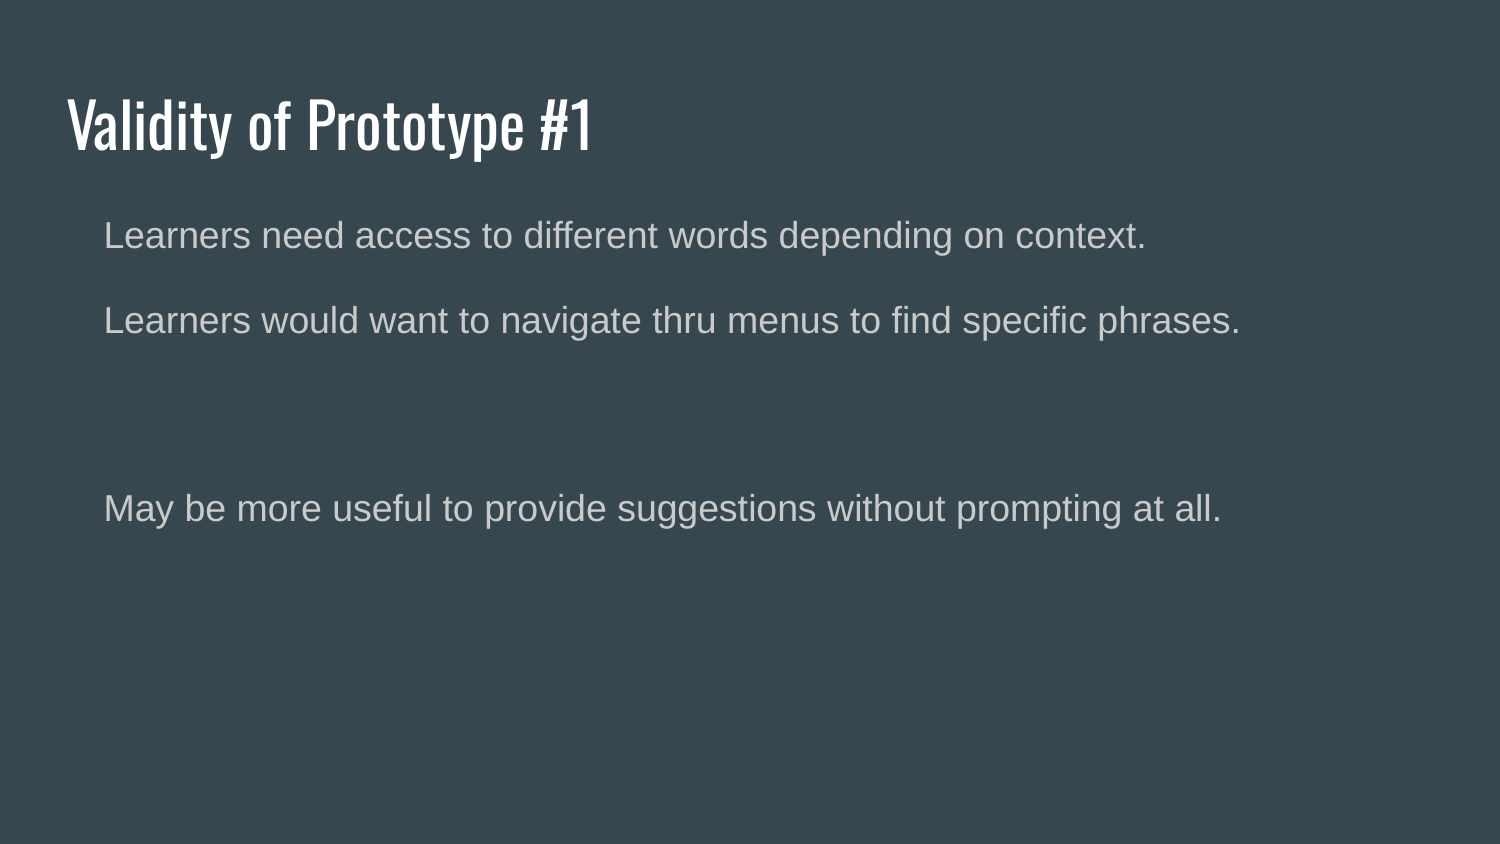

# Validity of Prototype #1
Learners need access to different words depending on context.
Learners would want to navigate thru menus to find specific phrases.
May be more useful to provide suggestions without prompting at all.